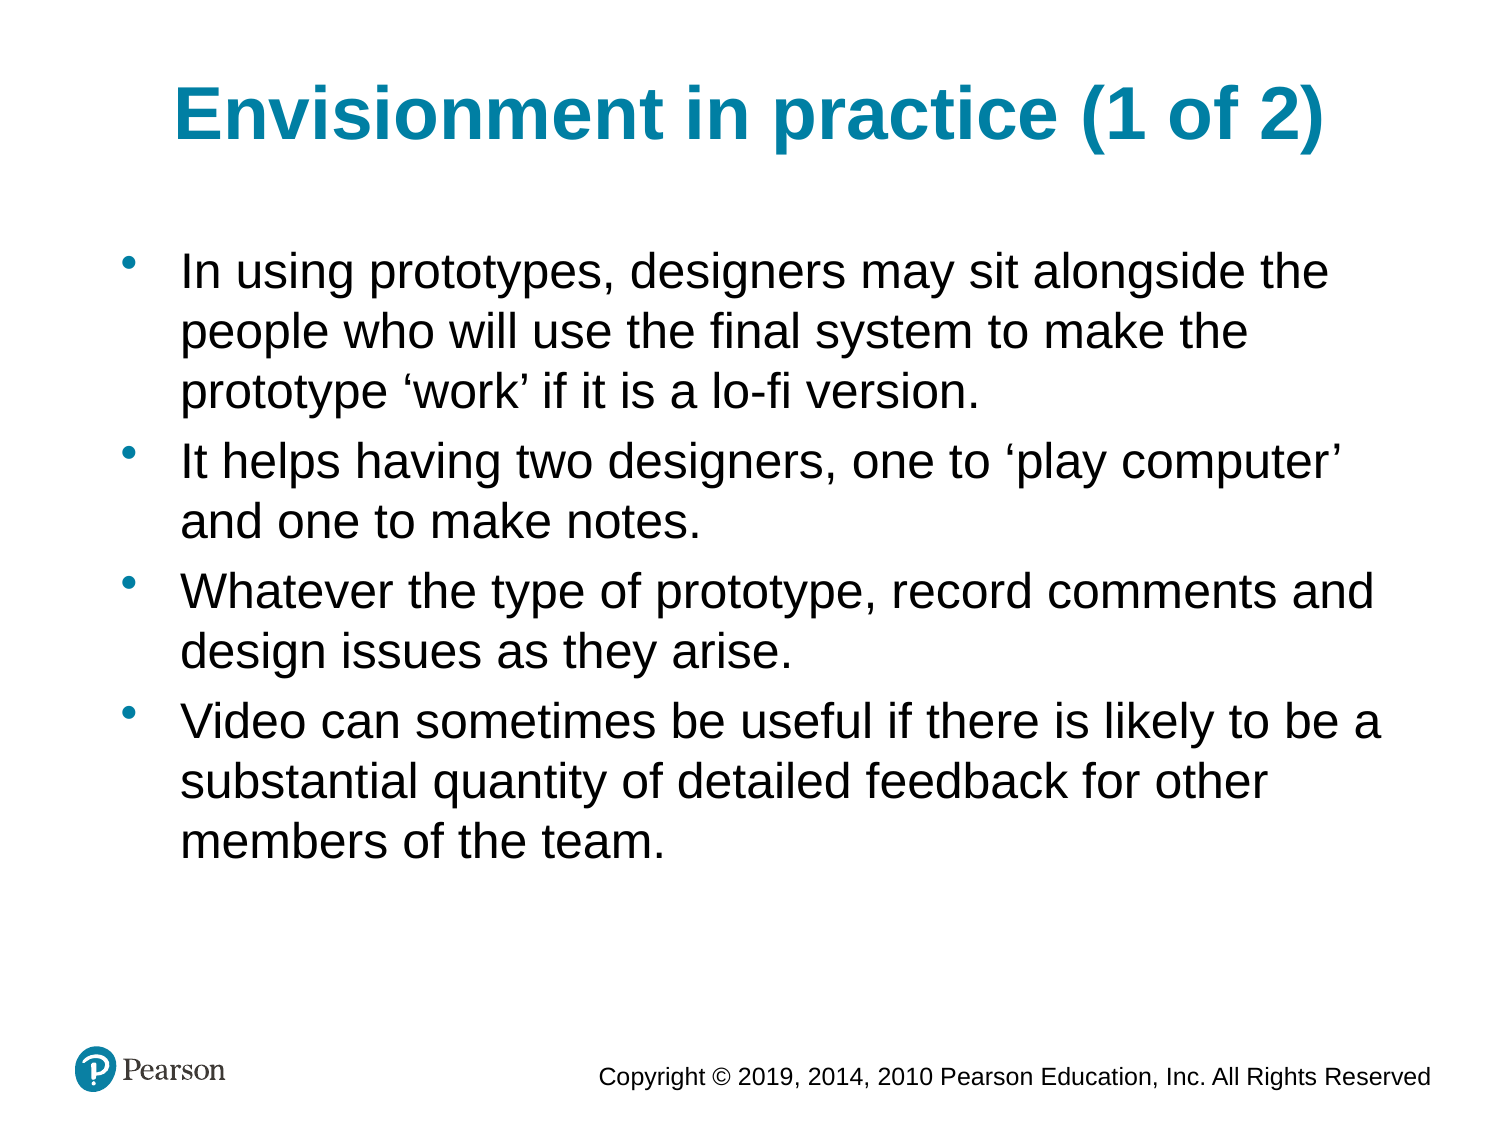

Envisionment in practice (1 of 2)
In using prototypes, designers may sit alongside the people who will use the final system to make the prototype ‘work’ if it is a lo-fi version.
It helps having two designers, one to ‘play computer’ and one to make notes.
Whatever the type of prototype, record comments and design issues as they arise.
Video can sometimes be useful if there is likely to be a substantial quantity of detailed feedback for other members of the team.